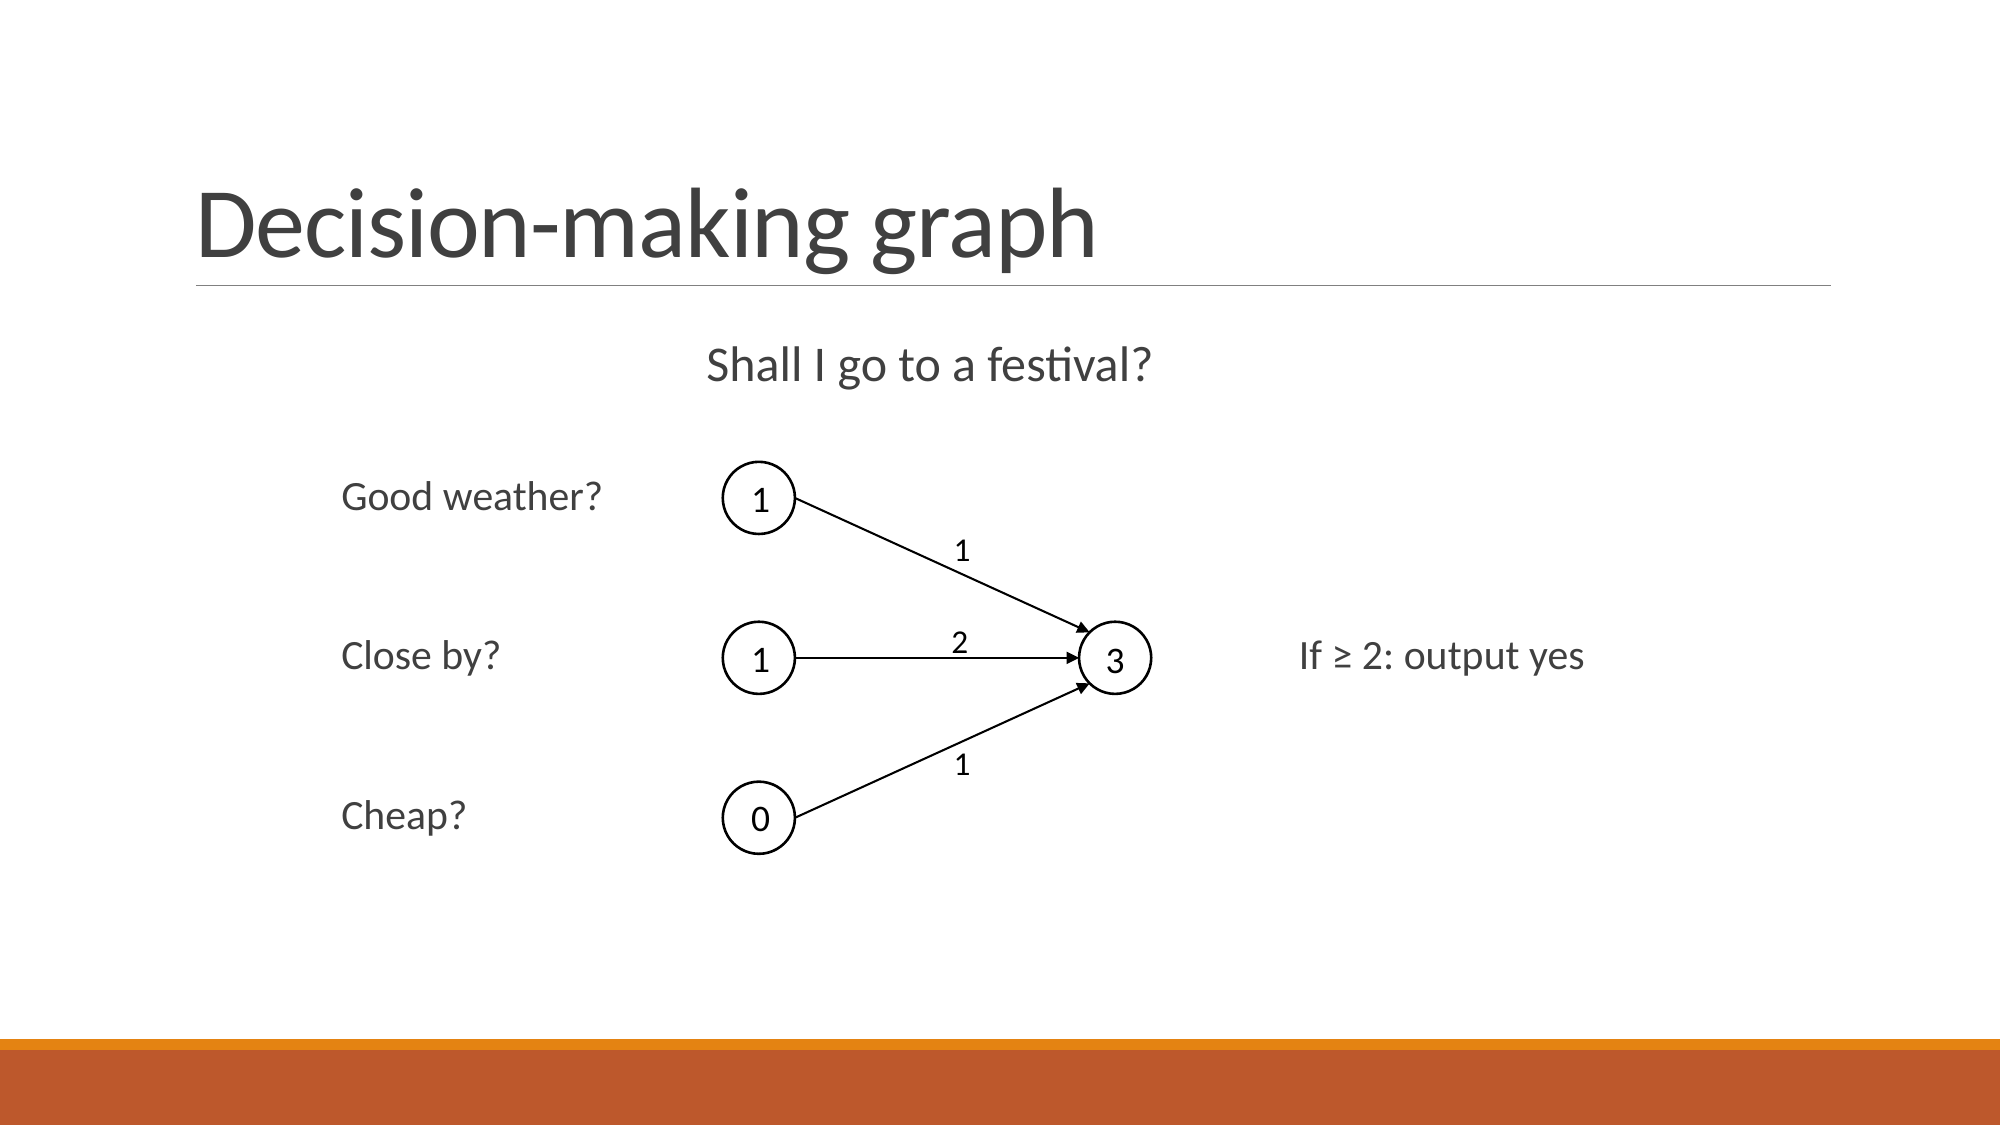

# Decision-making graph
Shall I go to a festival?

Good weather?
1
1
2

If ≥ 2: output yes
Close by?
1
3
1

Cheap?
0